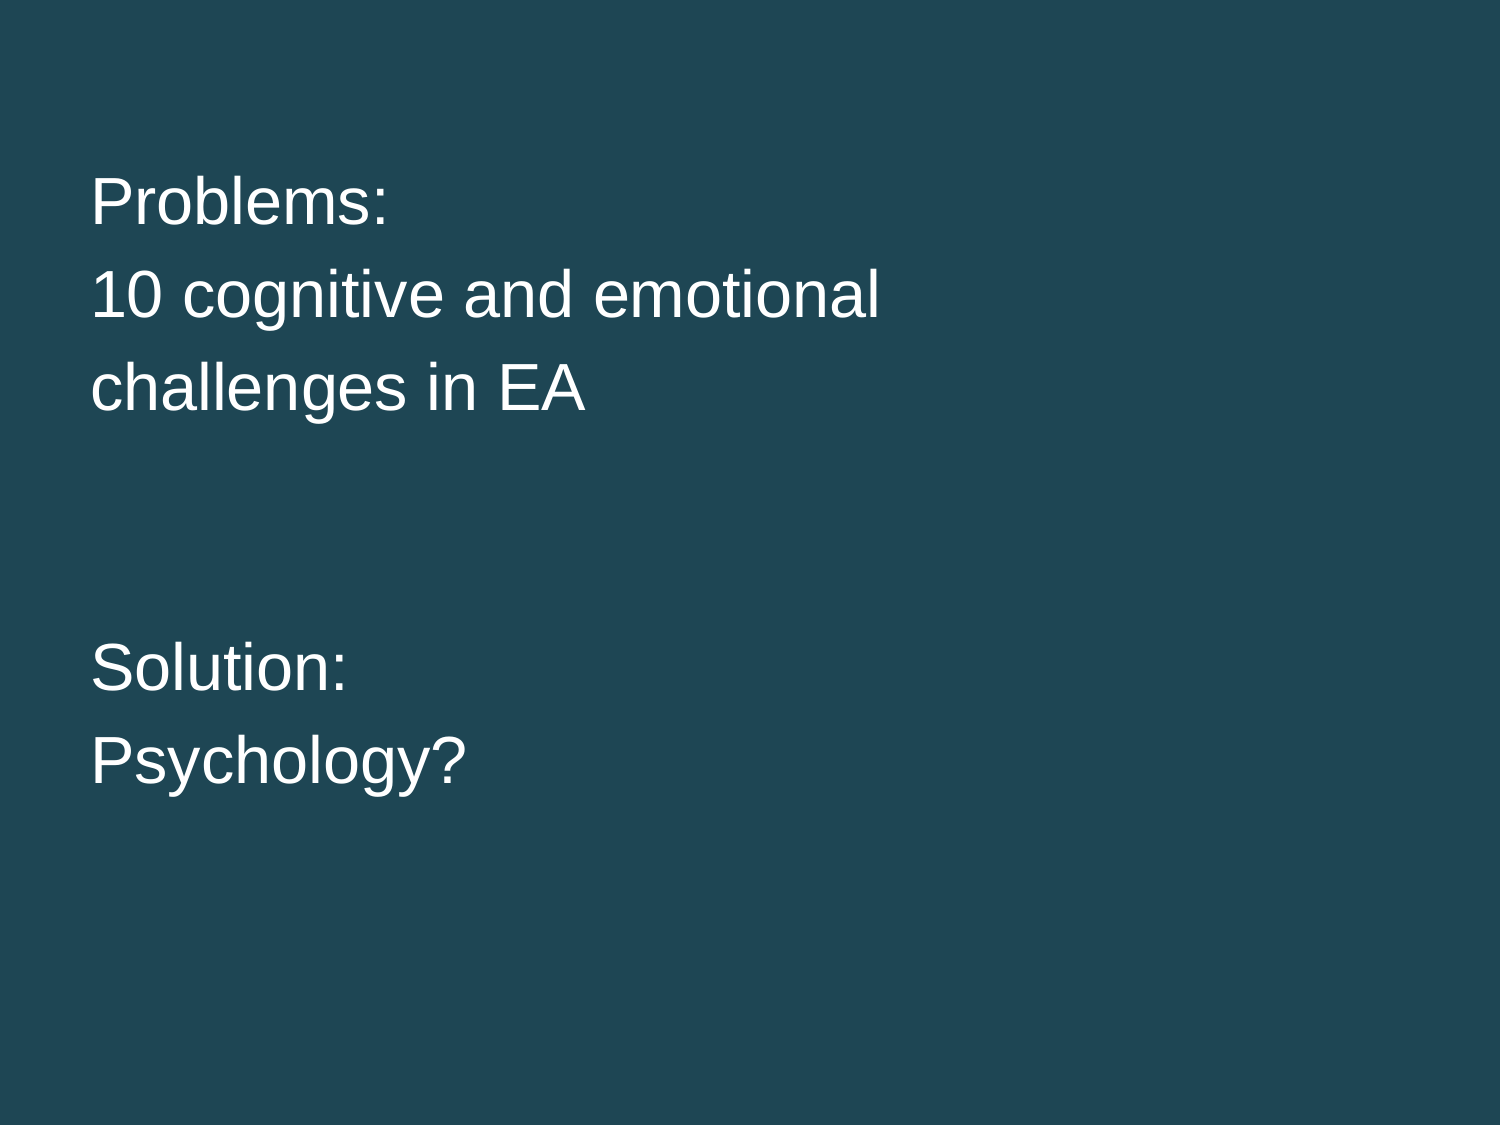

Problems:
10 cognitive and emotional
challenges in EA

Solution:
Psychology?